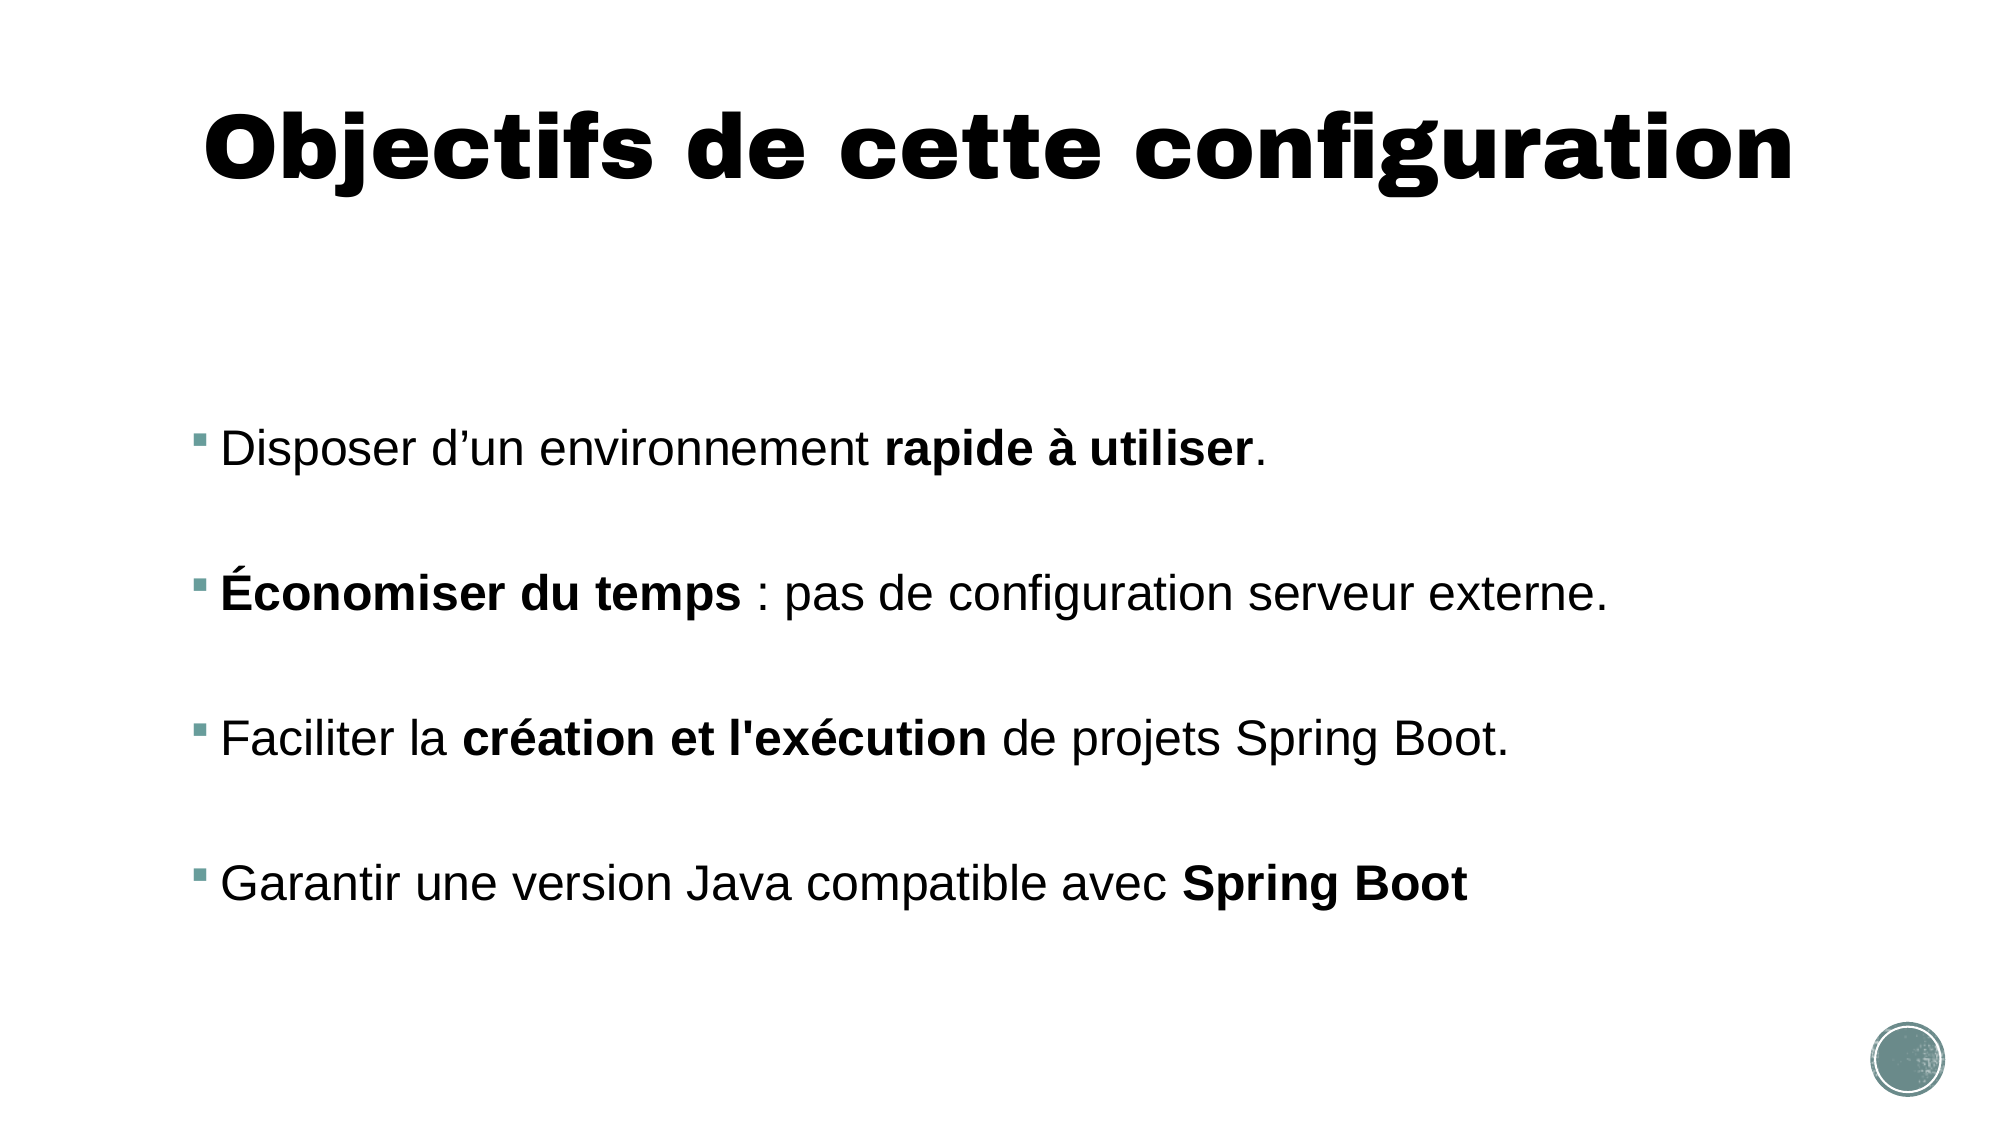

# Objectifs de cette configuration
Disposer d’un environnement rapide à utiliser.
Économiser du temps : pas de configuration serveur externe.
Faciliter la création et l'exécution de projets Spring Boot.
Garantir une version Java compatible avec Spring Boot